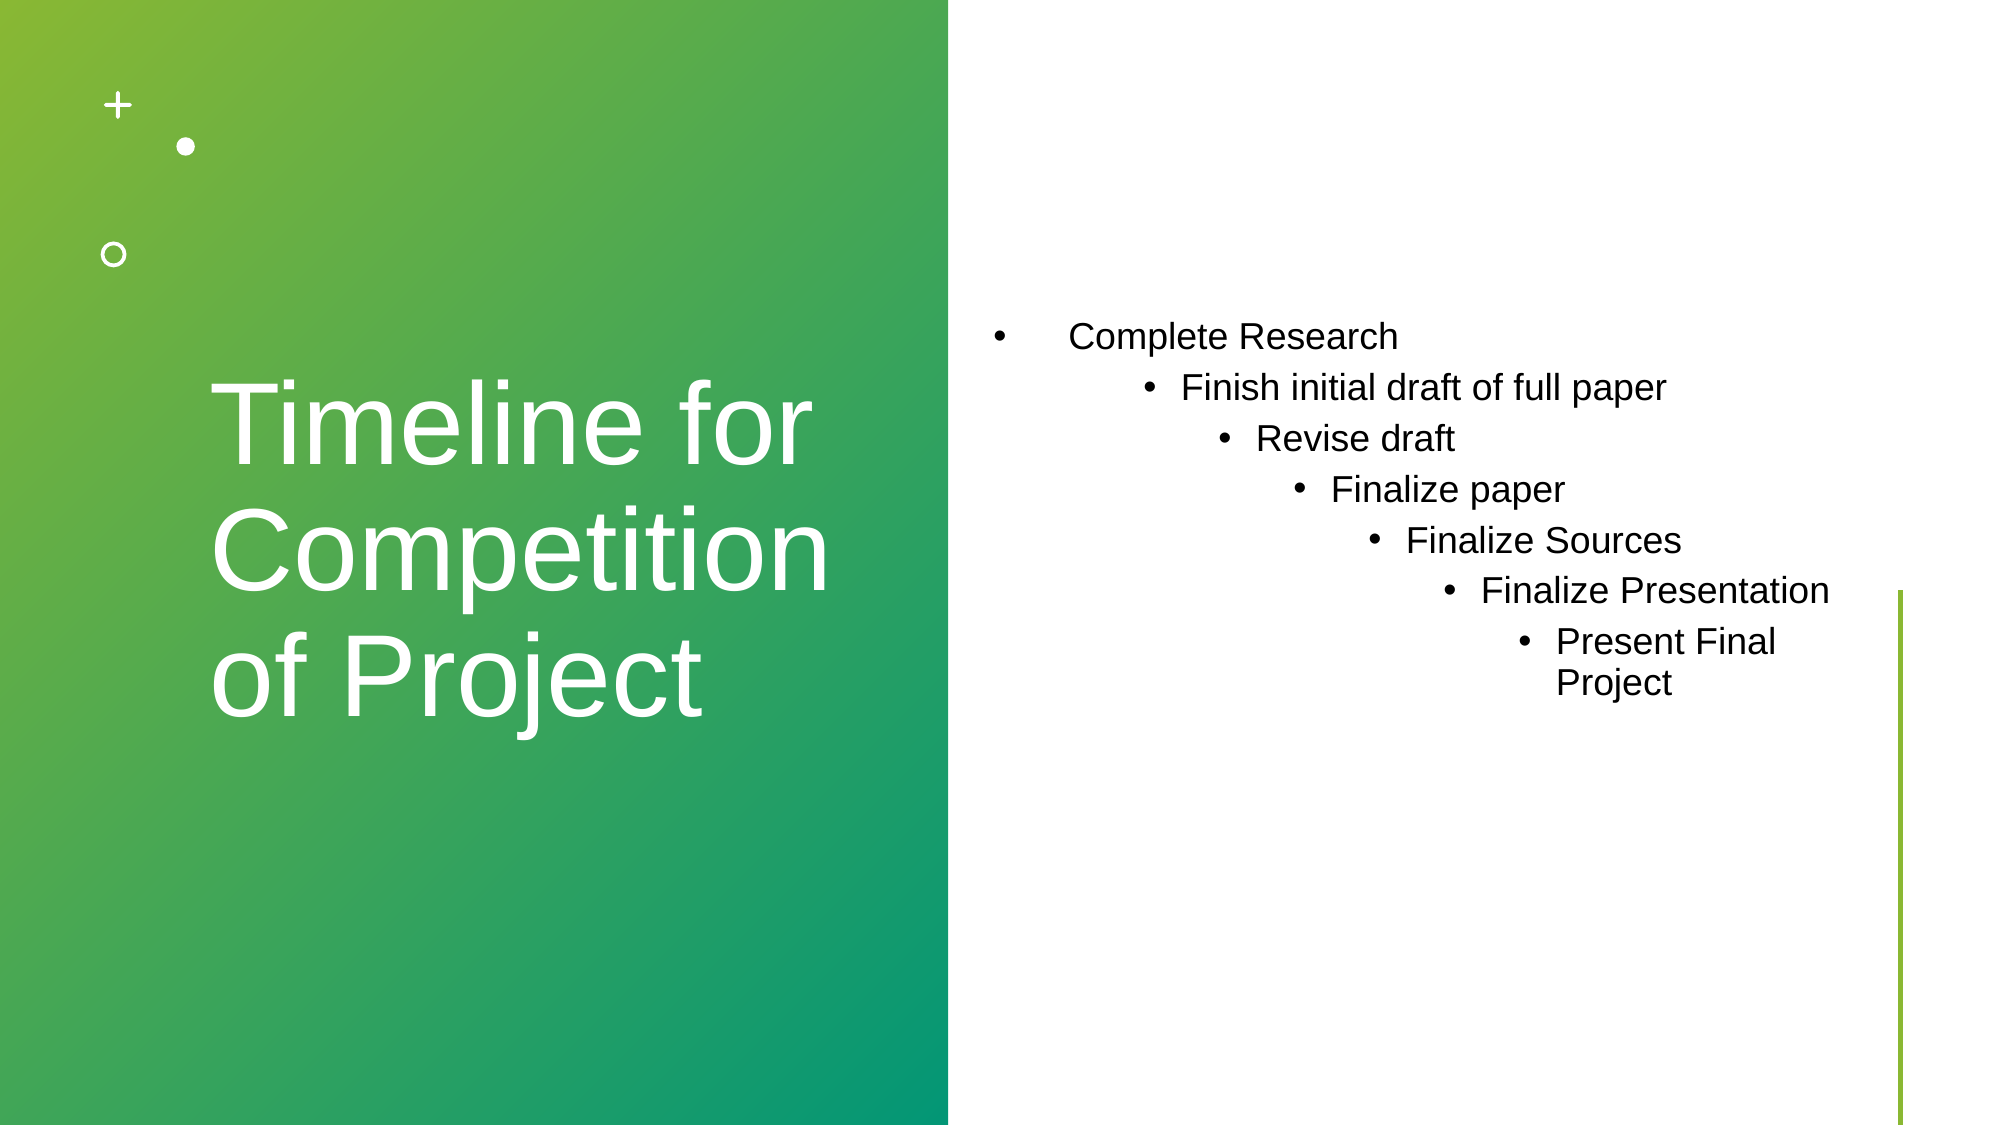

Complete Research
Finish initial draft of full paper
Revise draft
Finalize paper
Finalize Sources
Finalize Presentation
Present Final Project

# Timeline for Competition of Project